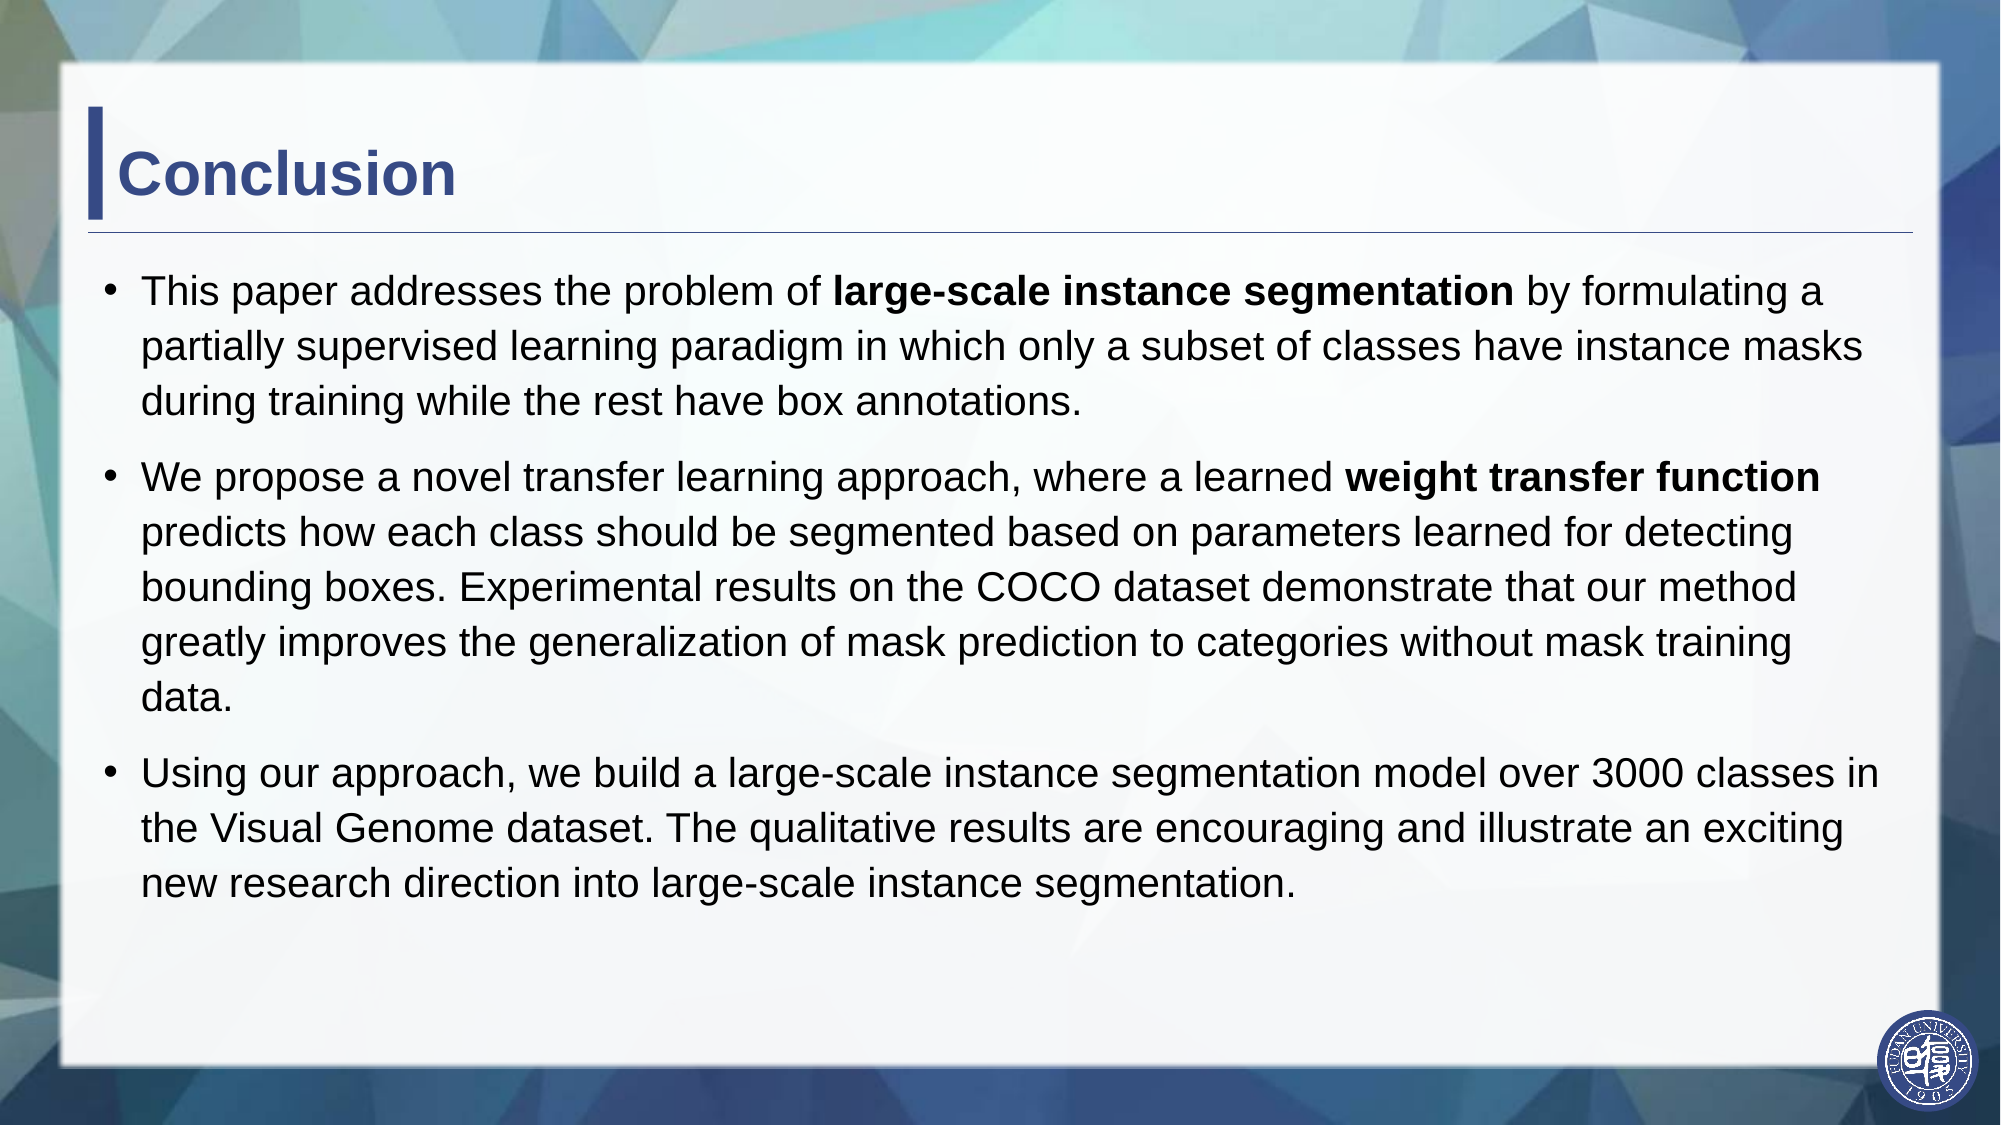

# Conclusion
This paper addresses the problem of large-scale instance segmentation by formulating a partially supervised learning paradigm in which only a subset of classes have instance masks during training while the rest have box annotations.
We propose a novel transfer learning approach, where a learned weight transfer function predicts how each class should be segmented based on parameters learned for detecting bounding boxes. Experimental results on the COCO dataset demonstrate that our method greatly improves the generalization of mask prediction to categories without mask training data.
Using our approach, we build a large-scale instance segmentation model over 3000 classes in the Visual Genome dataset. The qualitative results are encouraging and illustrate an exciting new research direction into large-scale instance segmentation.